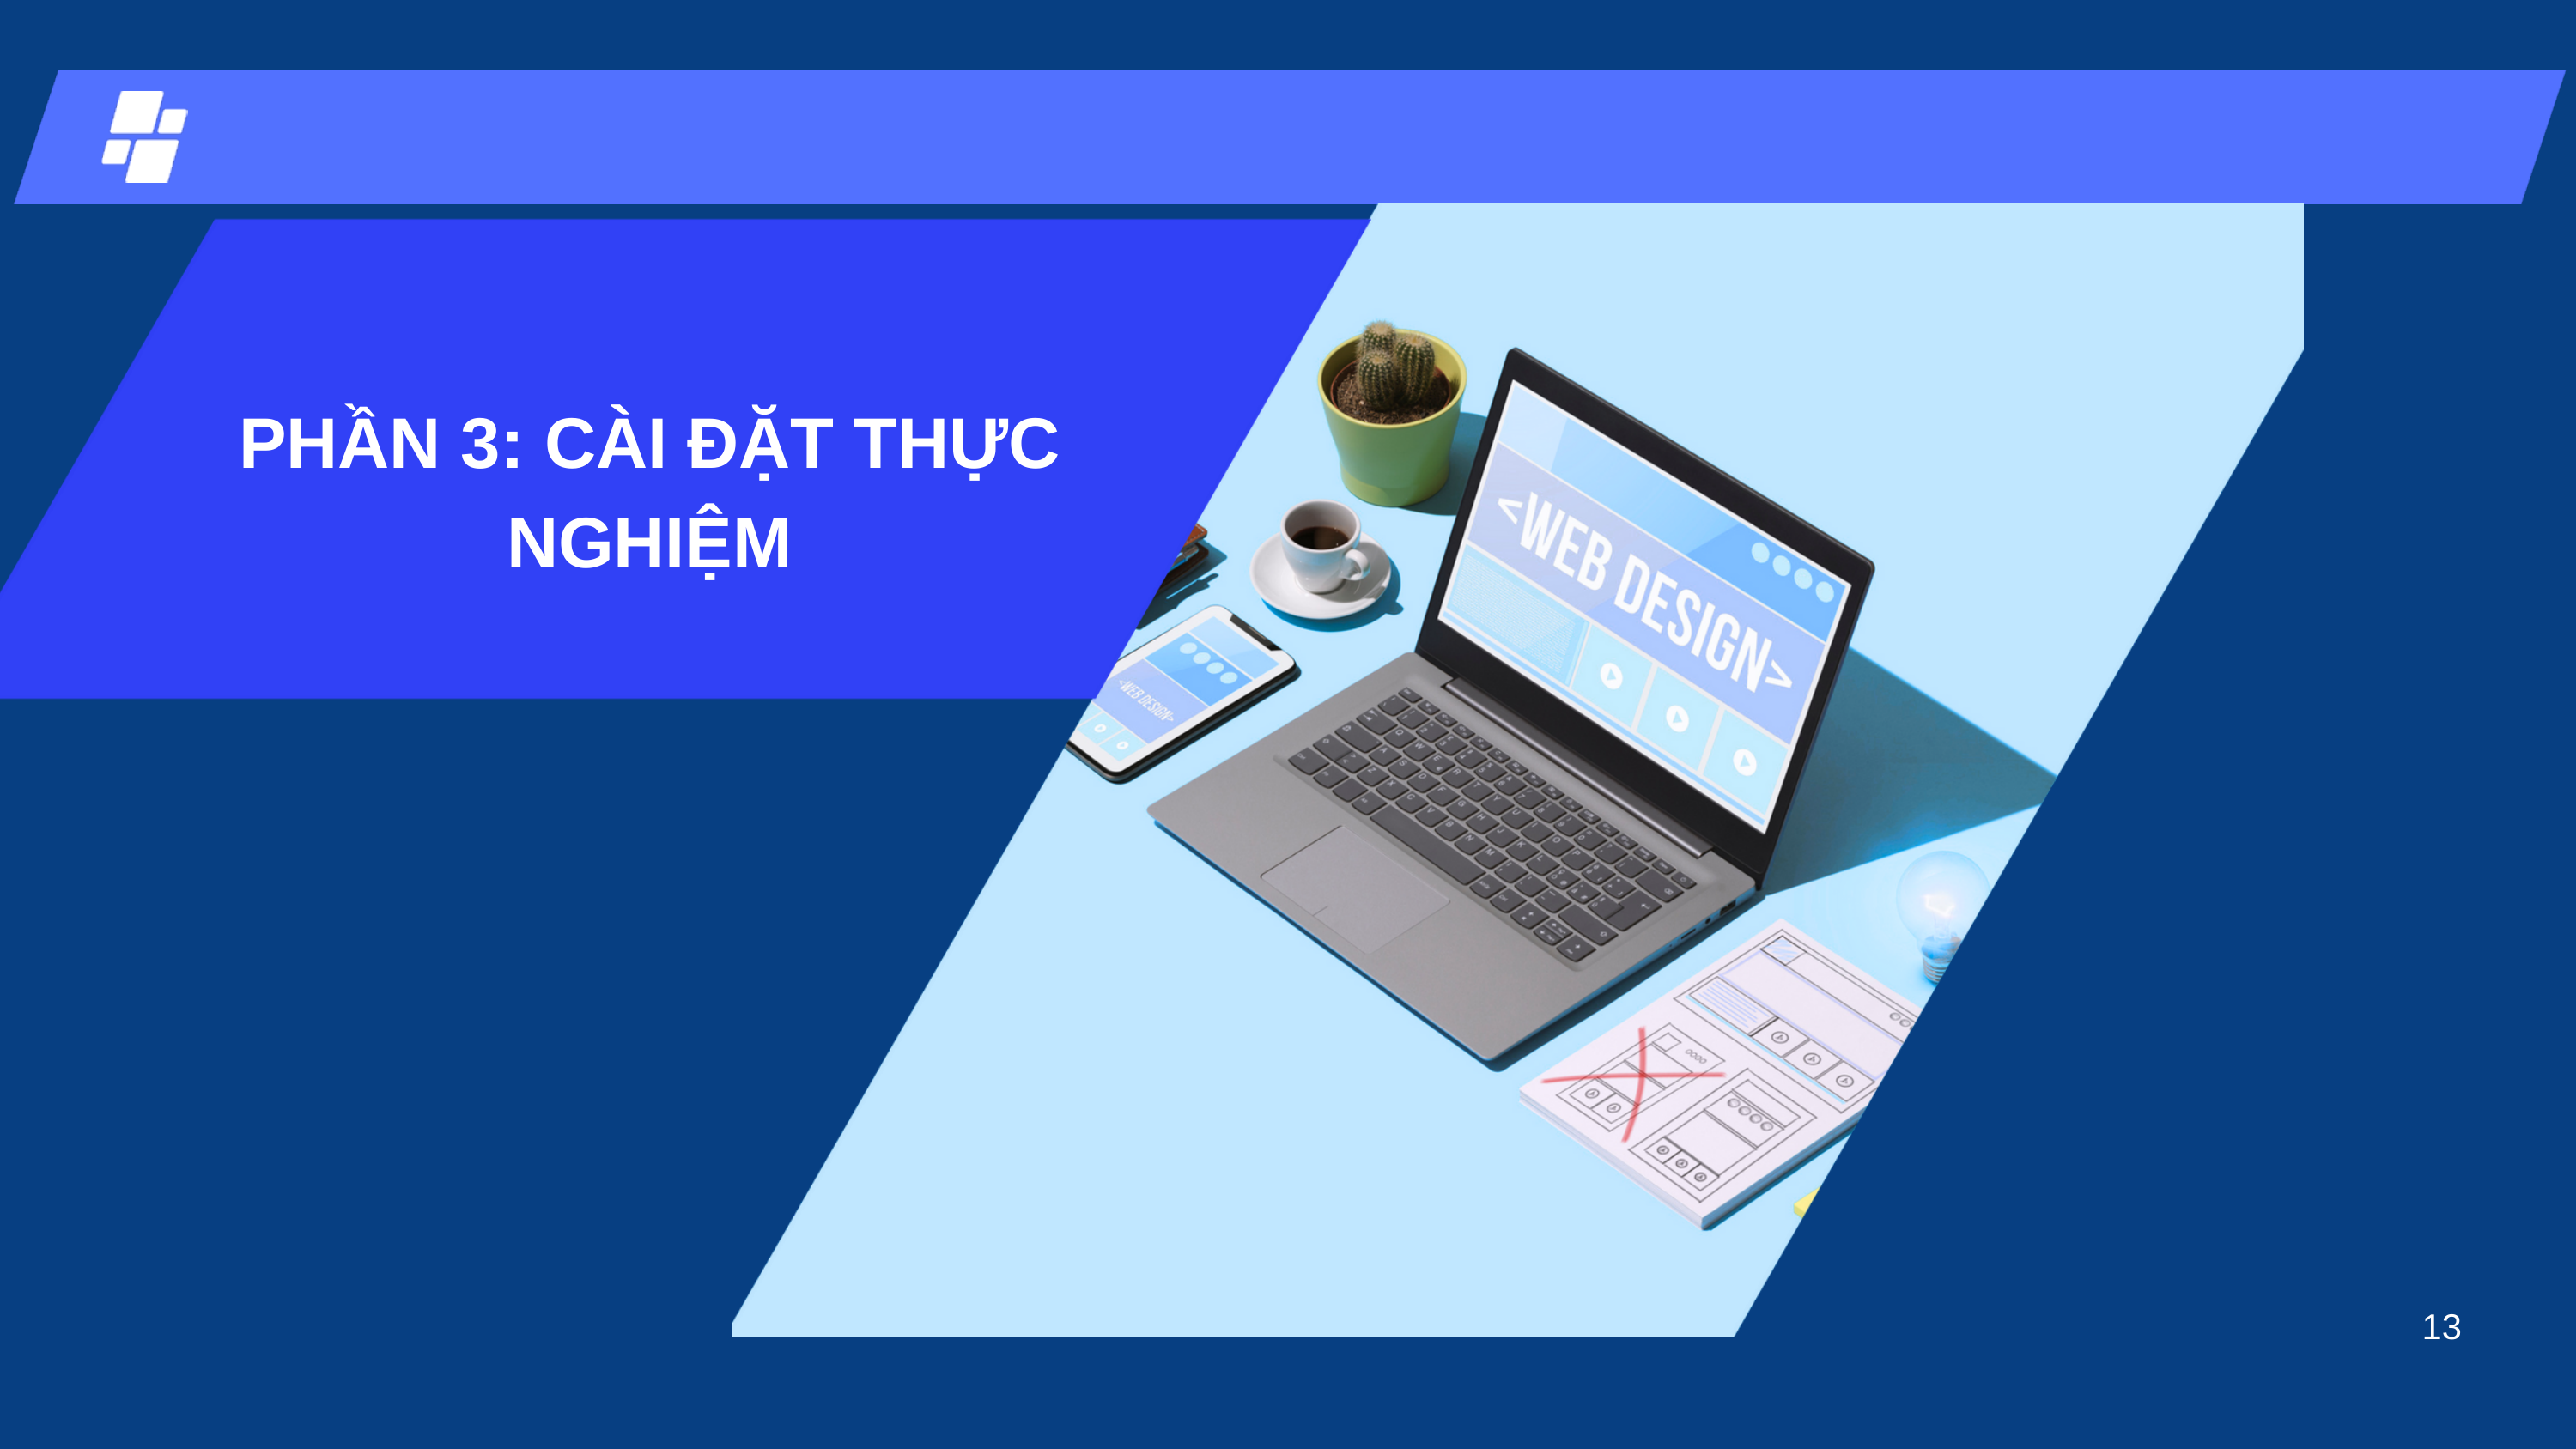

PHẦN 3: CÀI ĐẶT THỰC NGHIỆM
13